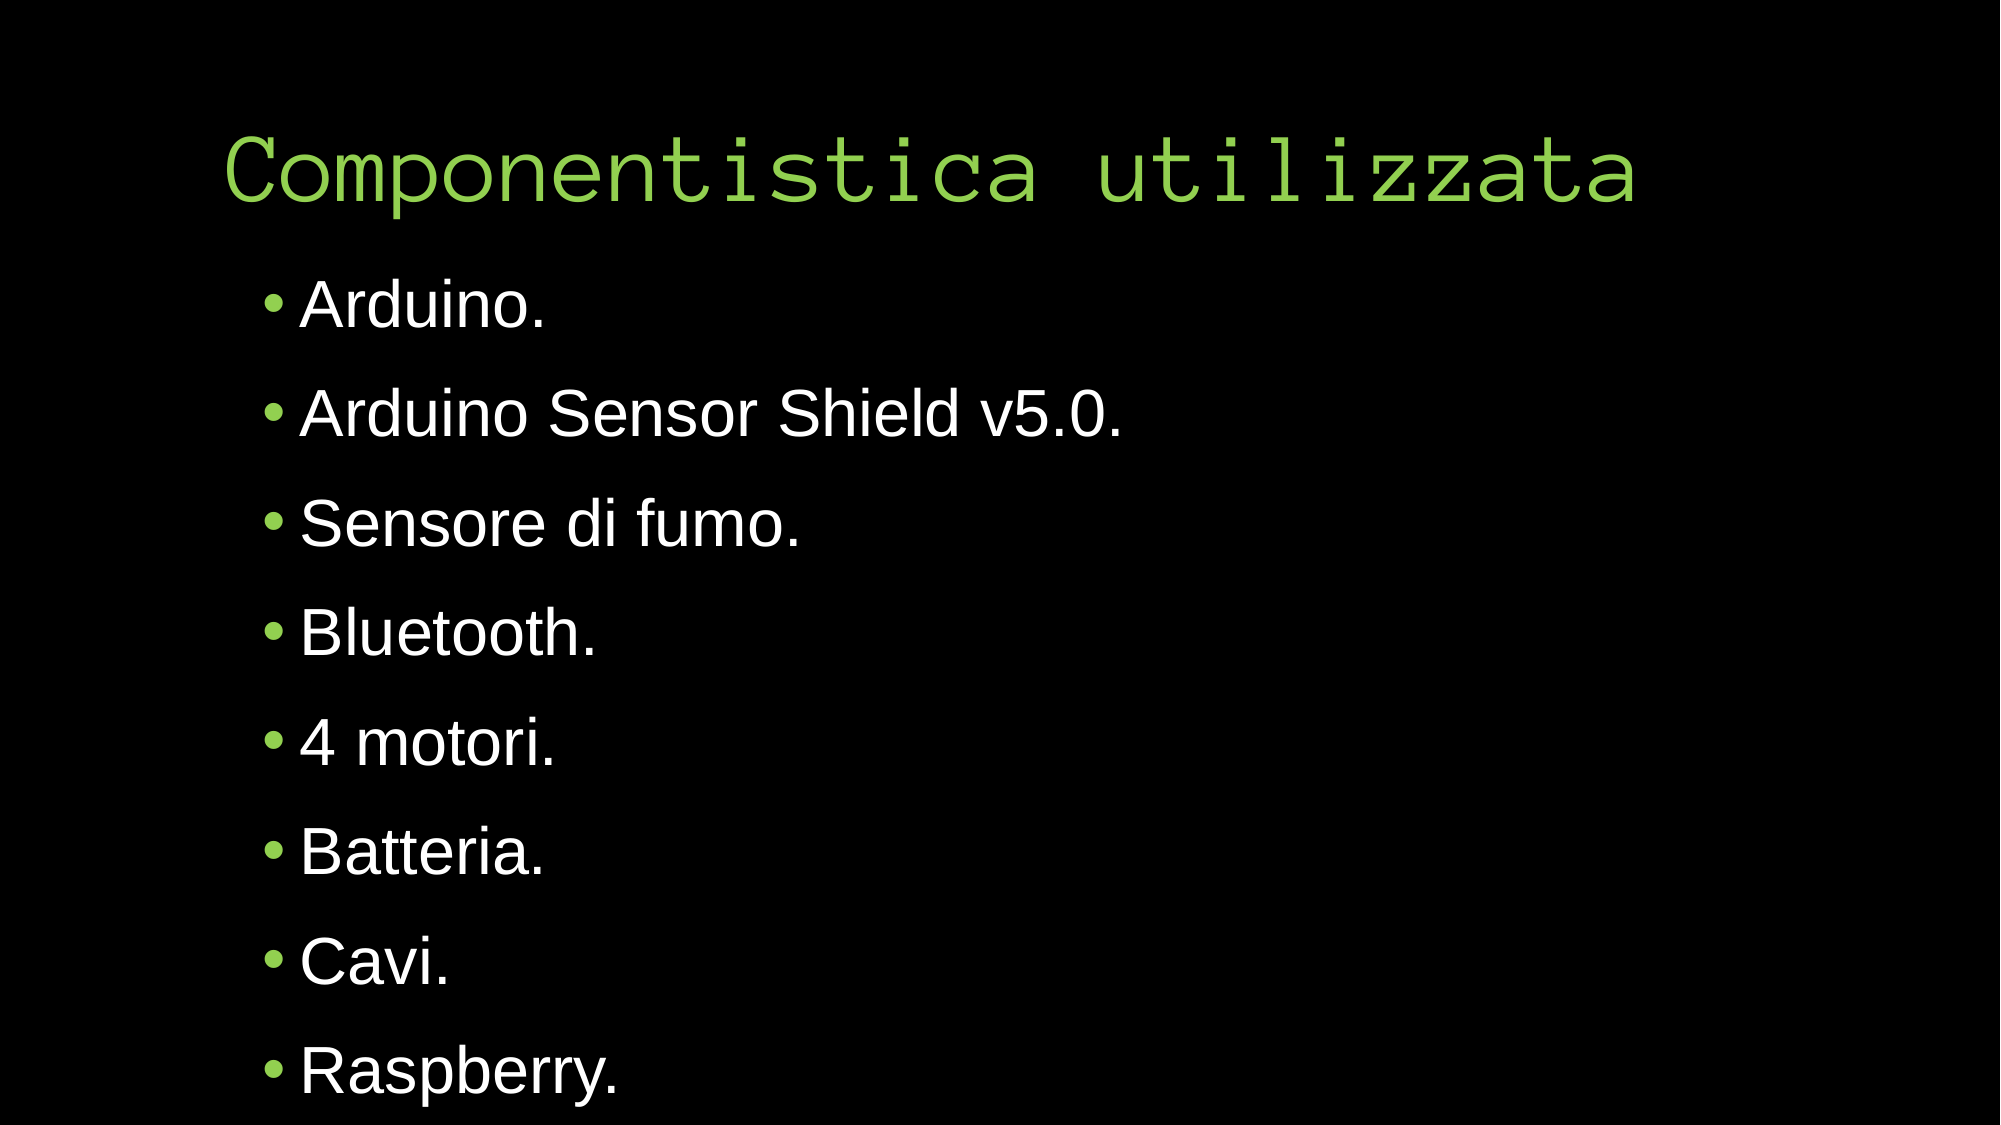

# Componentistica utilizzata
Arduino.
Arduino Sensor Shield v5.0.
Sensore di fumo.
Bluetooth.
4 motori.
Batteria.
Cavi.
Raspberry.